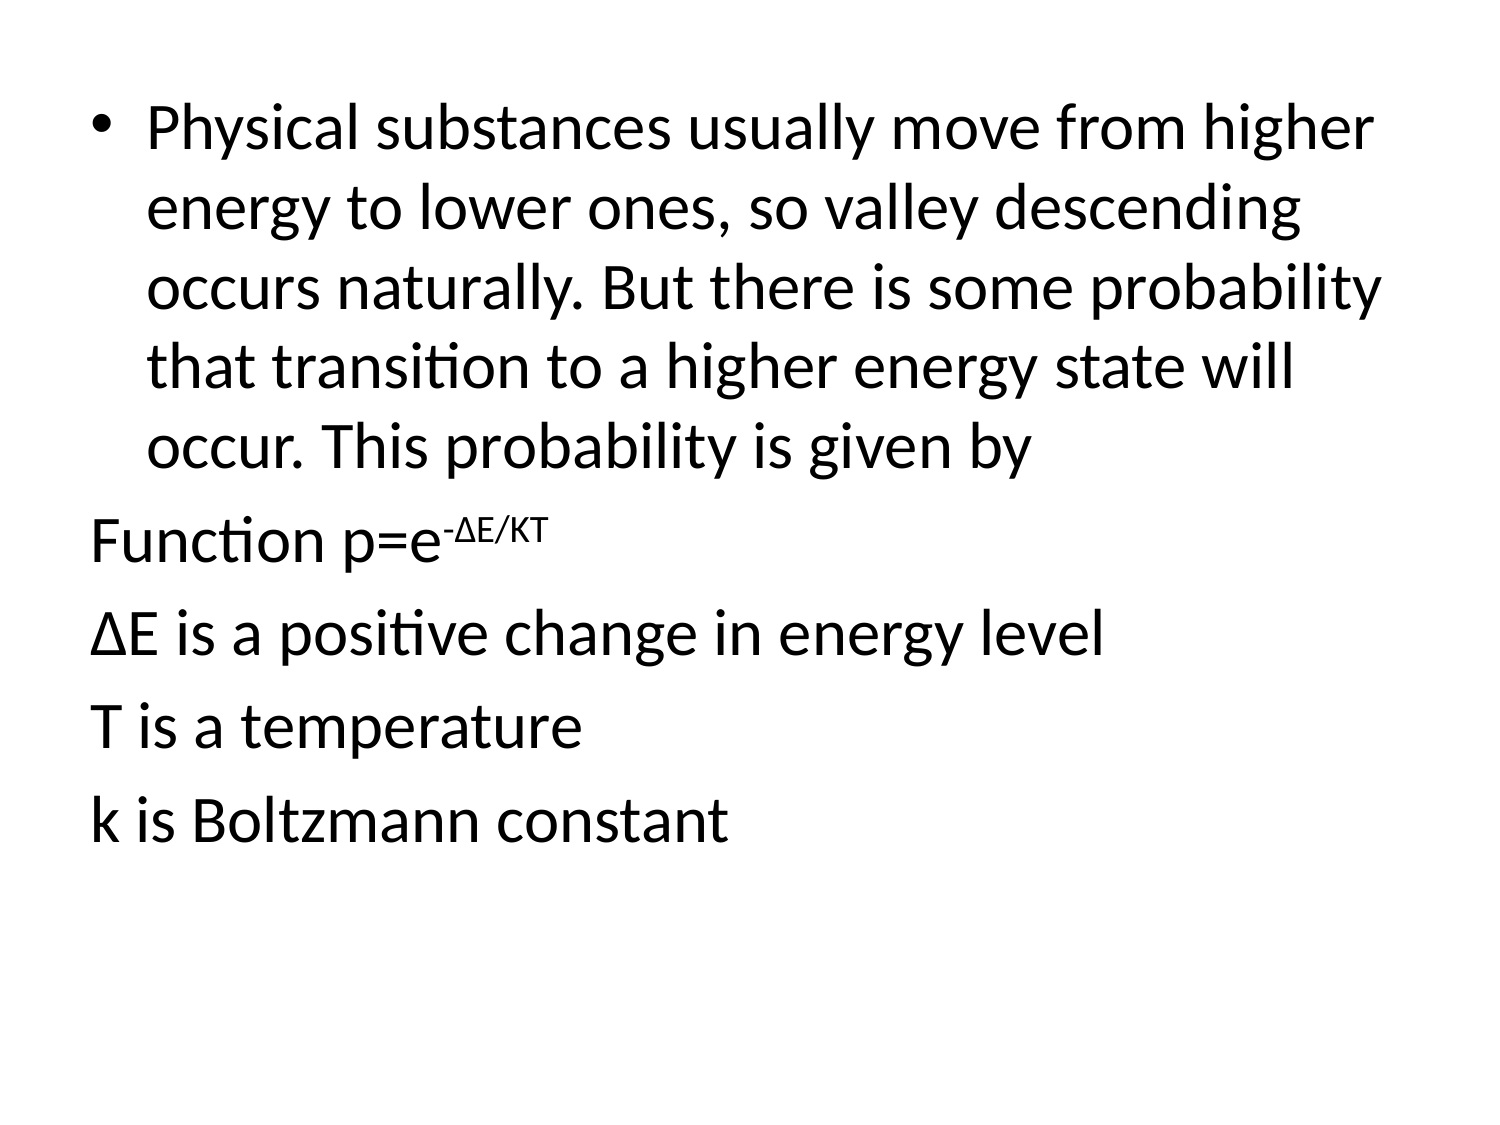

Physical substances usually move from higher energy to lower ones, so valley descending occurs naturally. But there is some probability that transition to a higher energy state will occur. This probability is given by
Function p=e-∆E/KT
∆E is a positive change in energy level
T is a temperature
k is Boltzmann constant